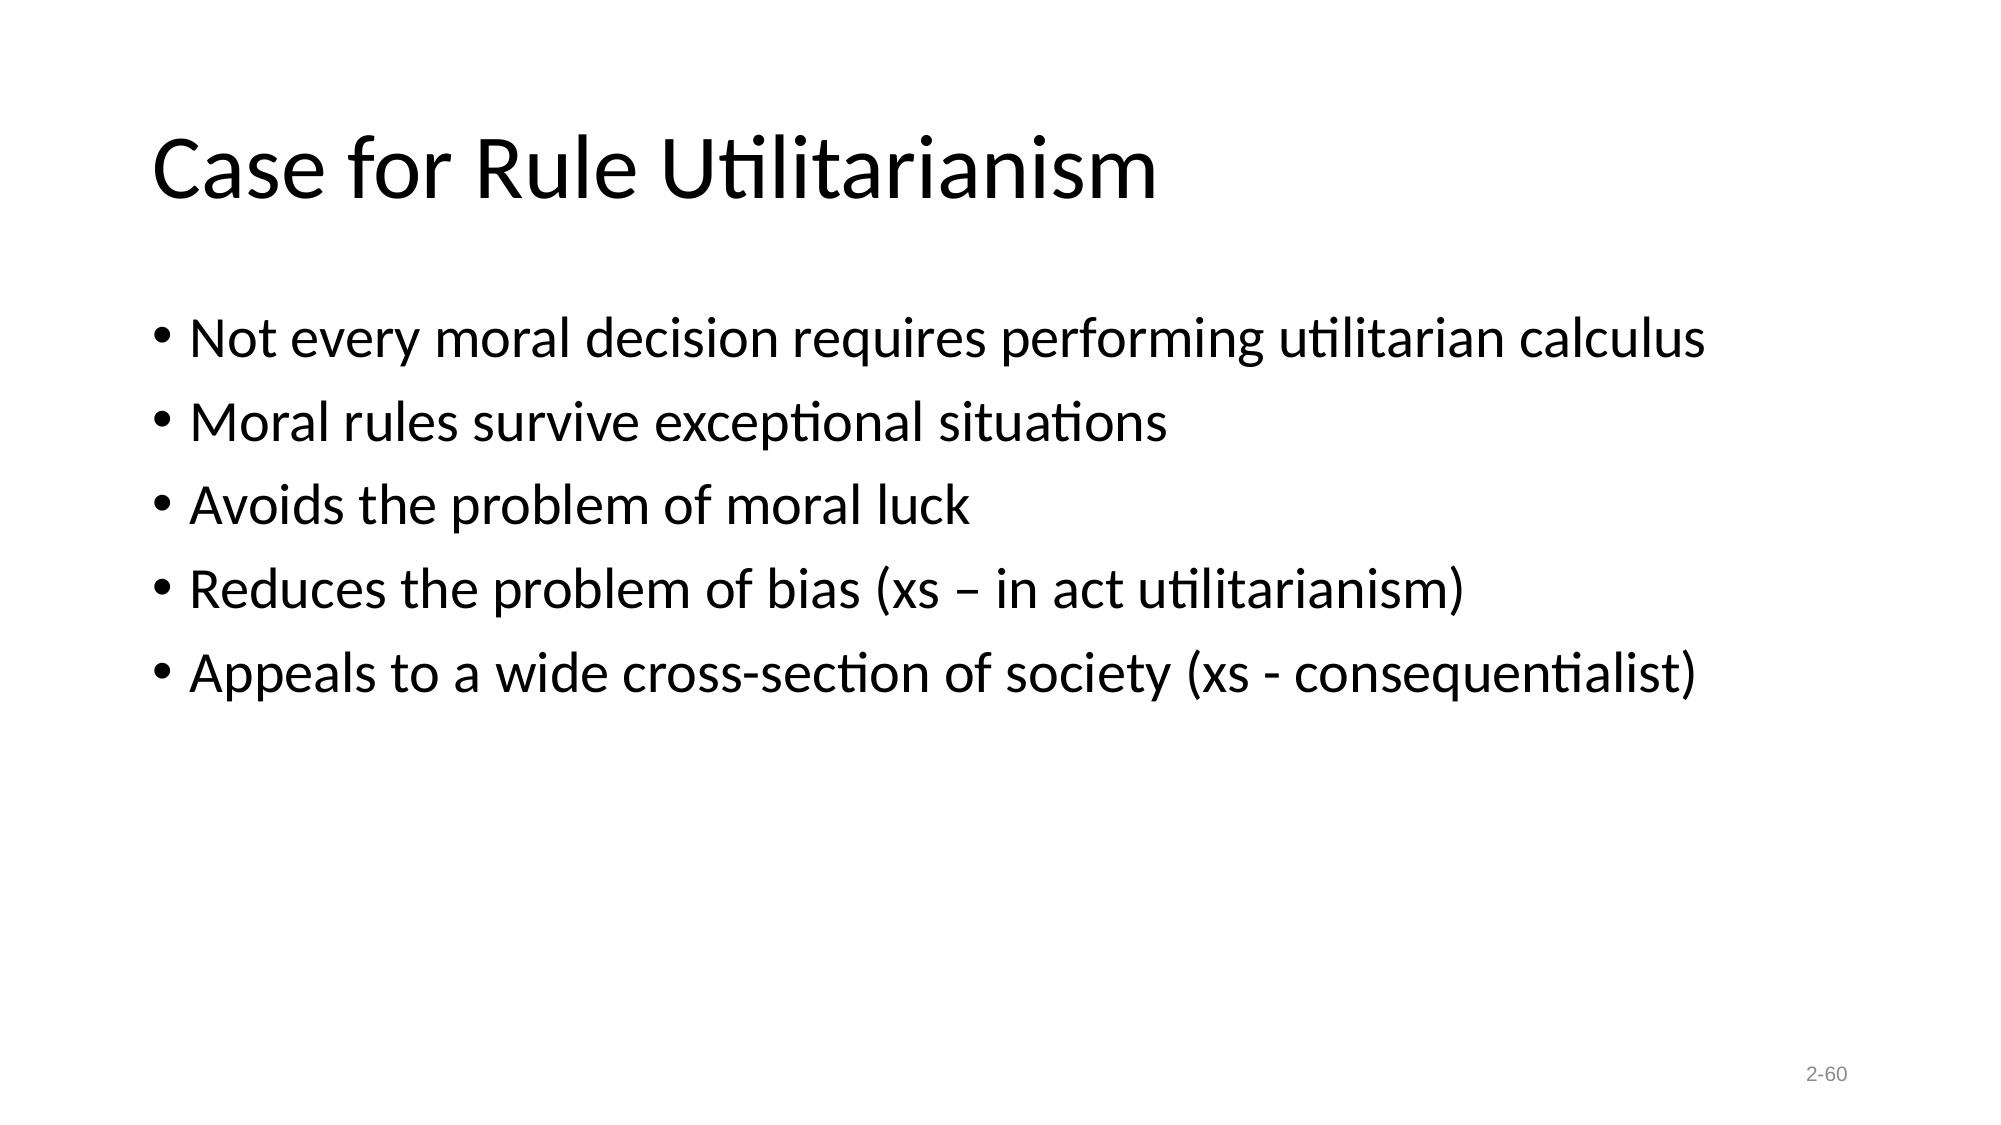

# Case for Rule Utilitarianism
Not every moral decision requires performing utilitarian calculus
Moral rules survive exceptional situations
Avoids the problem of moral luck
Reduces the problem of bias (xs – in act utilitarianism)
Appeals to a wide cross-section of society (xs - consequentialist)
2-60